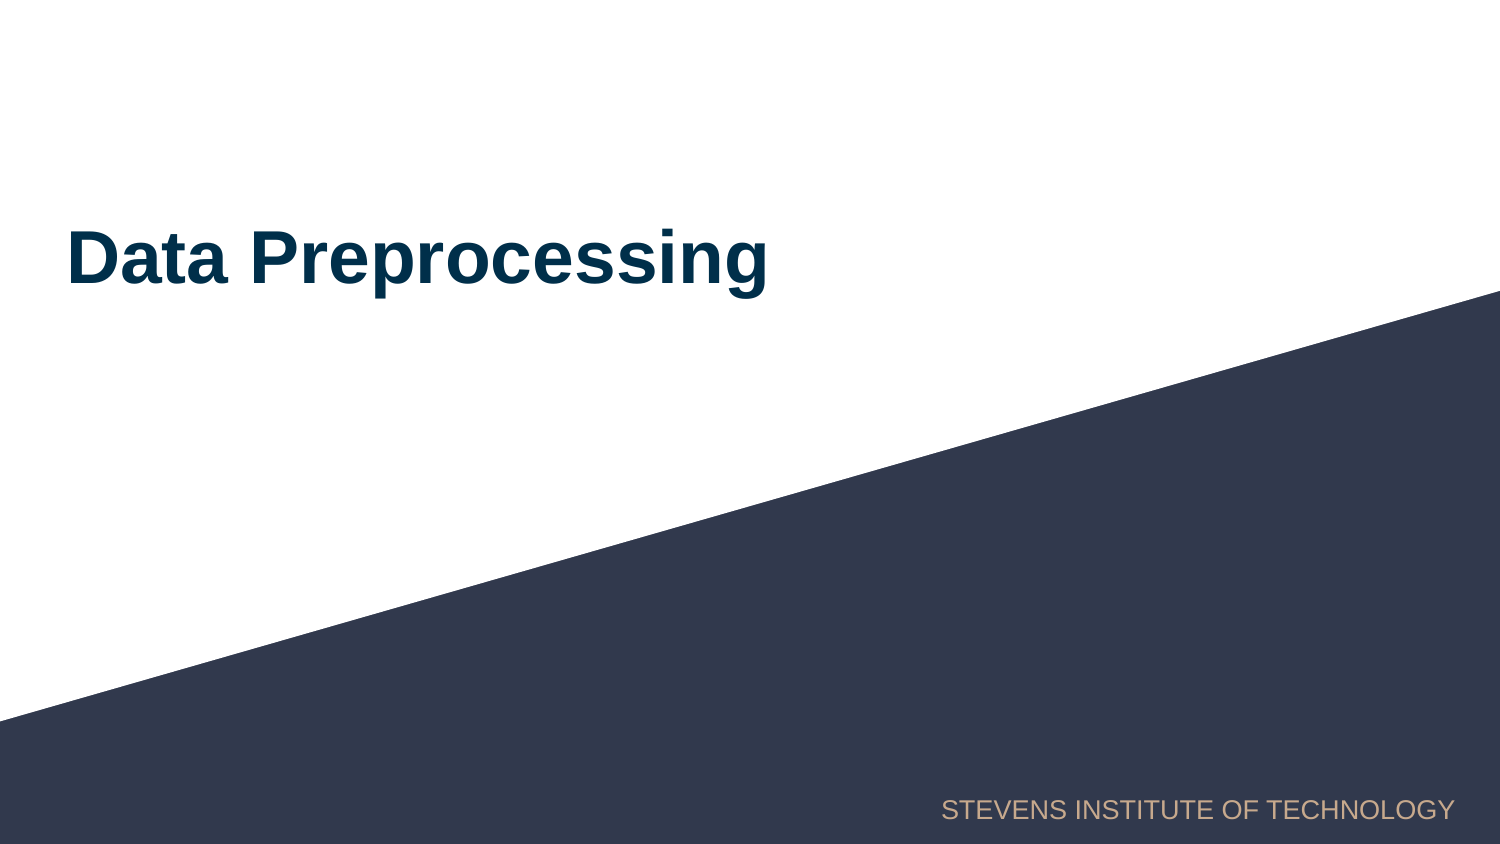

# Data Preprocessing
STEVENS INSTITUTE OF TECHNOLOGY